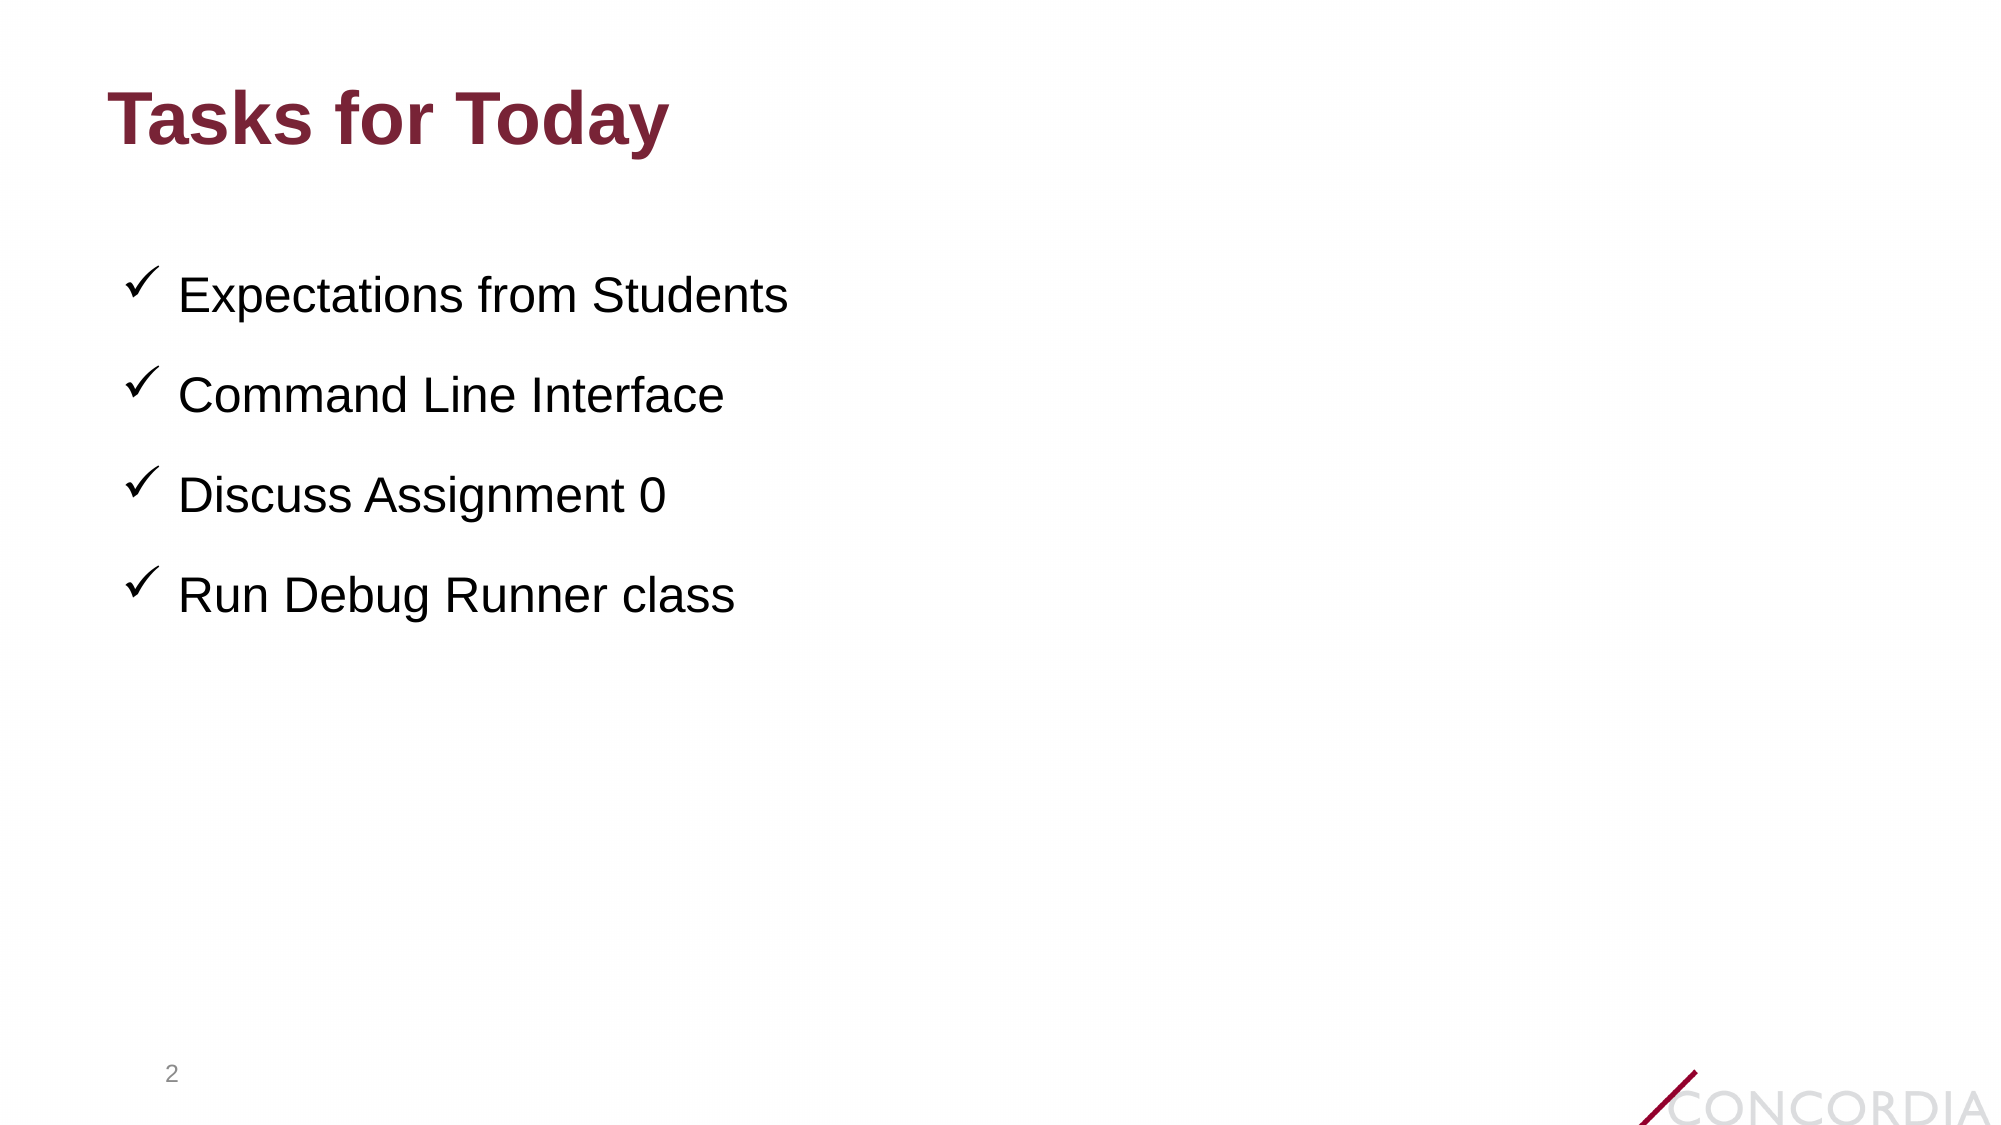

# Tasks for Today
Expectations from Students
Command Line Interface
Discuss Assignment 0
Run Debug Runner class
2